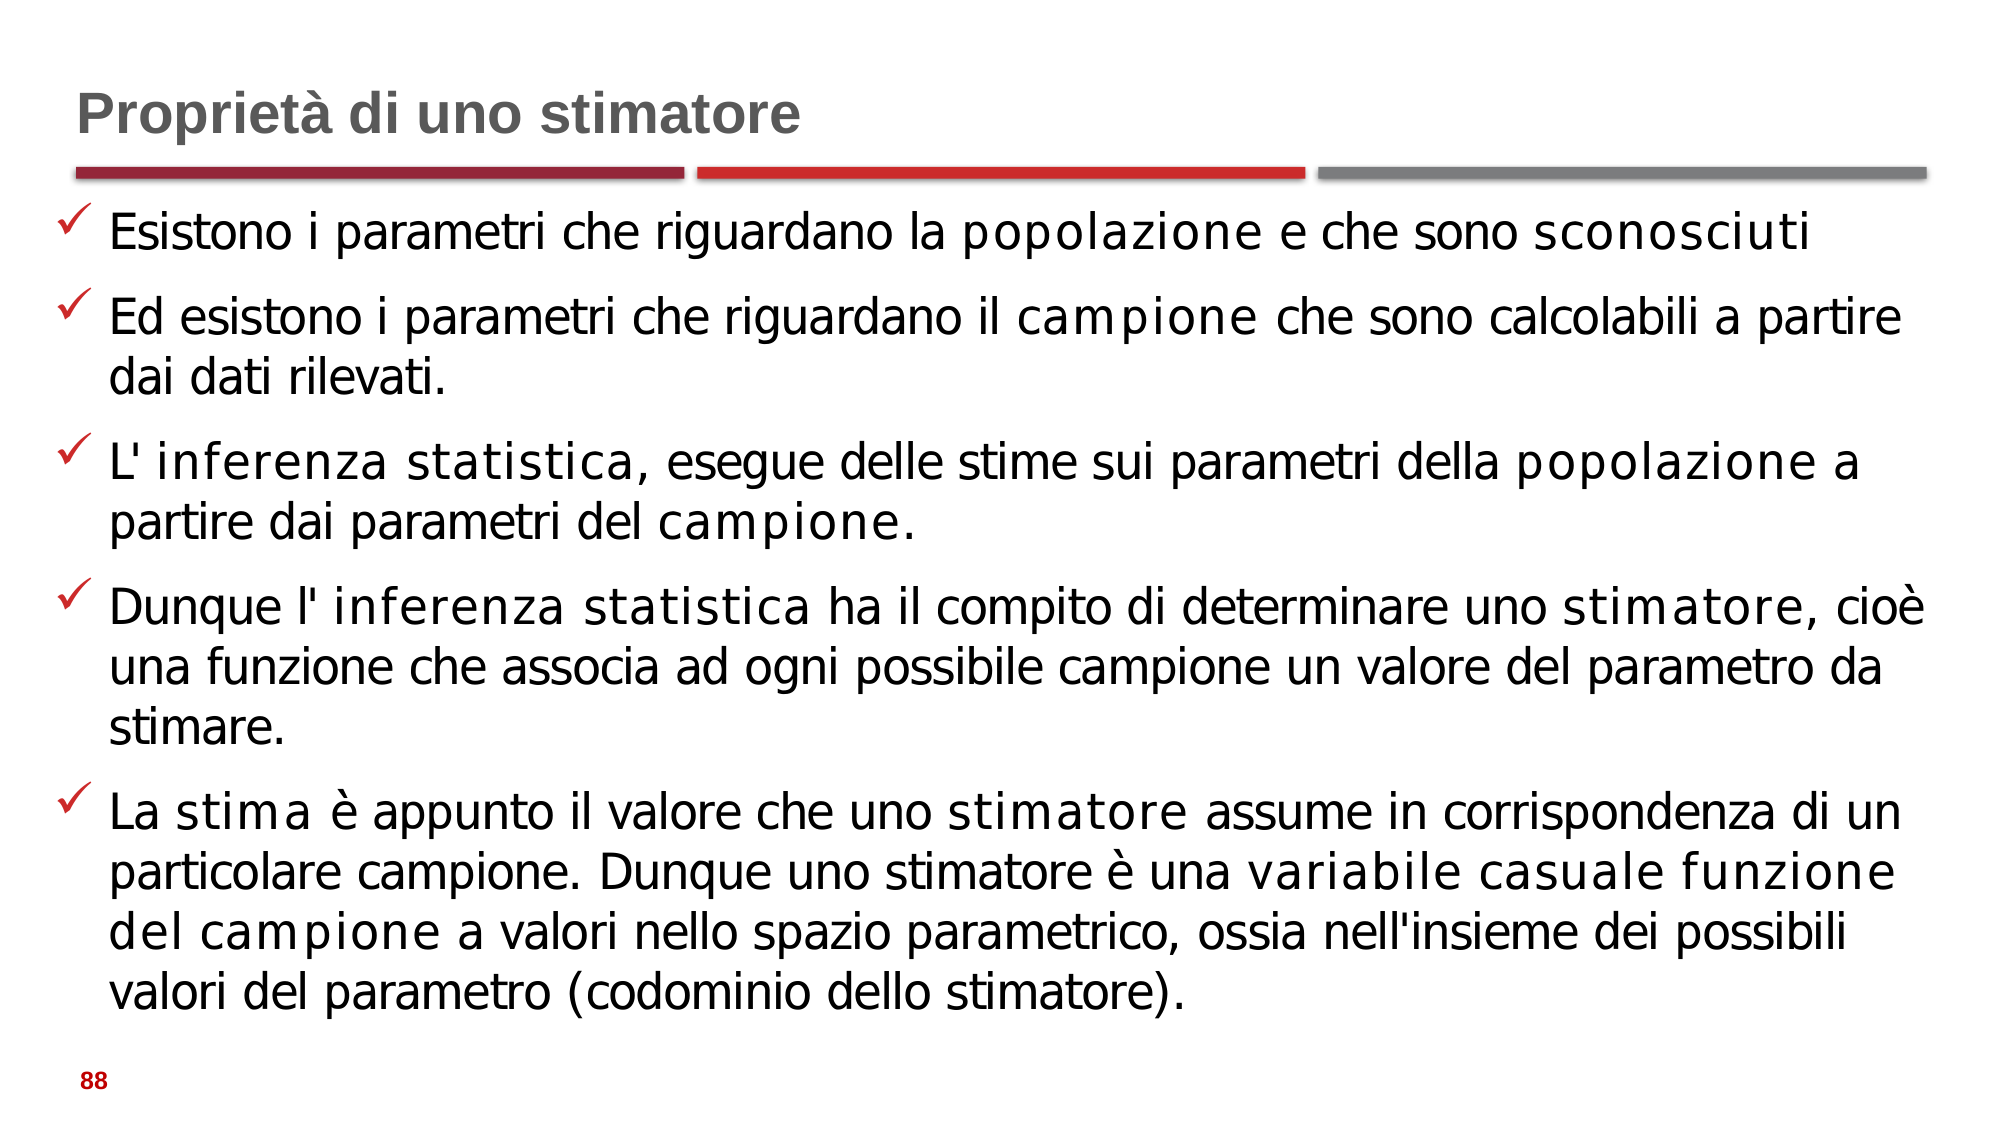

# Proprietà di uno stimatore
Esistono i parametri che riguardano la popolazione e che sono sconosciuti
Ed esistono i parametri che riguardano il campione che sono calcolabili a partire dai dati rilevati.
L' inferenza statistica, esegue delle stime sui parametri della popolazione a partire dai parametri del campione.
Dunque l' inferenza statistica ha il compito di determinare uno stimatore, cioè una funzione che associa ad ogni possibile campione un valore del parametro da stimare.
La stima è appunto il valore che uno stimatore assume in corrispondenza di un particolare campione. Dunque uno stimatore è una variabile casuale funzione del campione a valori nello spazio parametrico, ossia nell'insieme dei possibili valori del parametro (codominio dello stimatore).
88